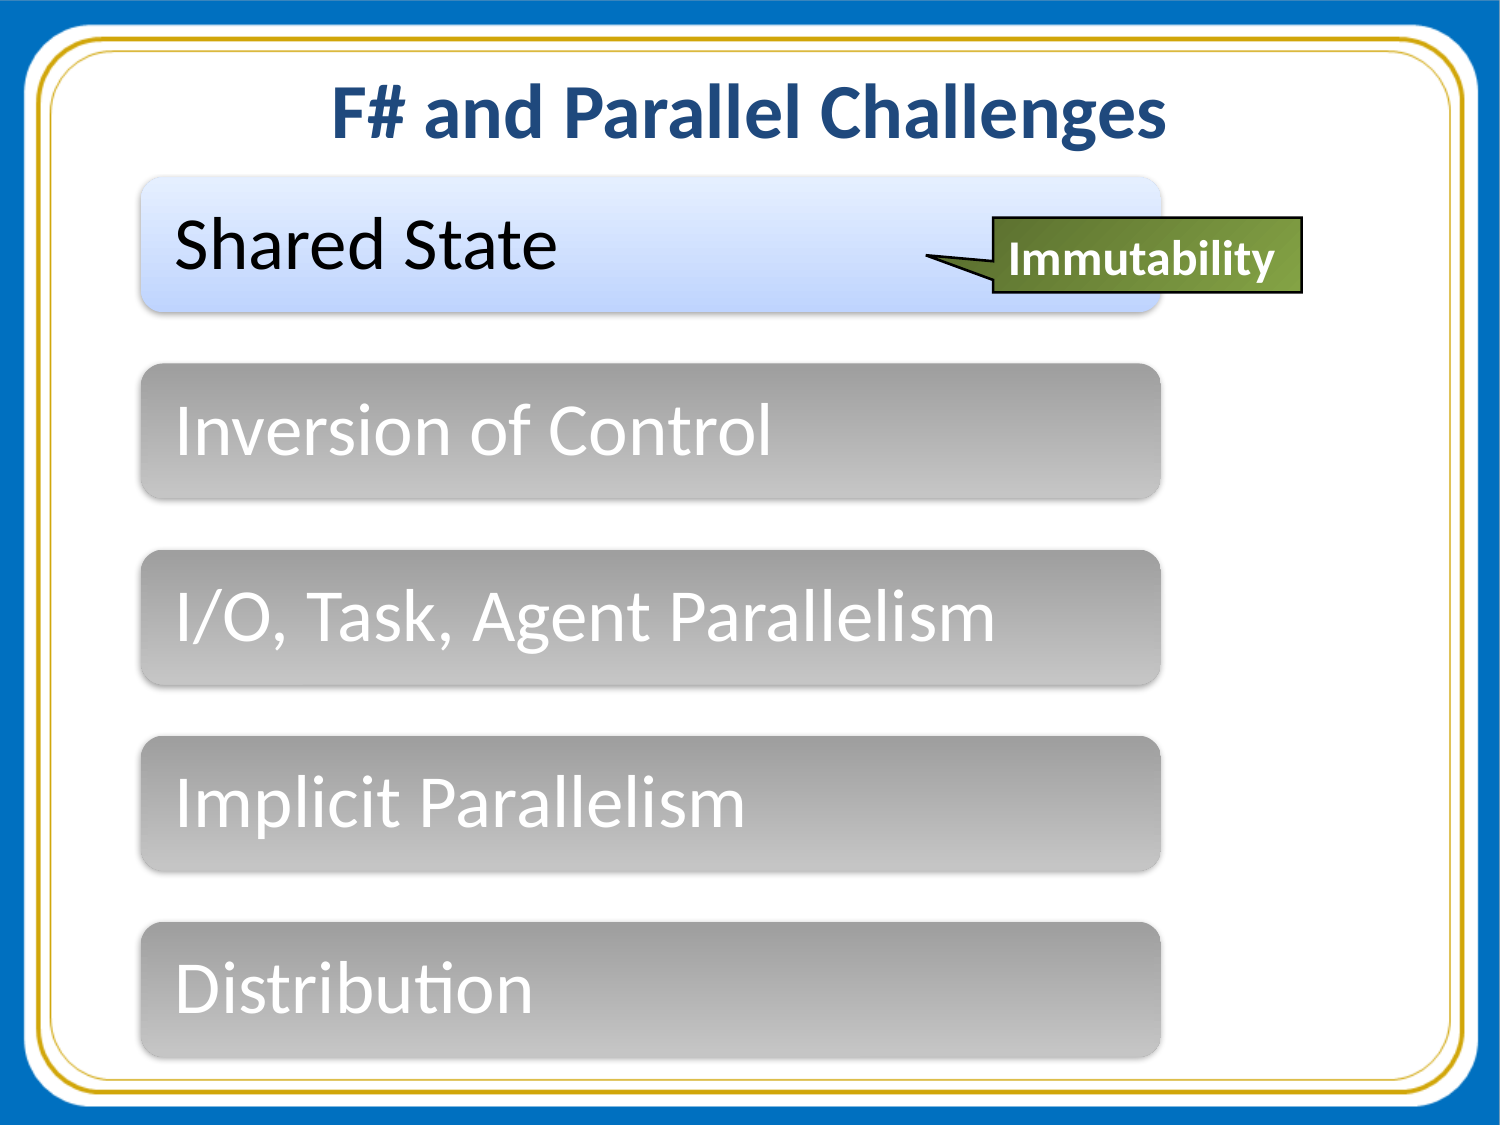

# F# and Parallel Challenges

Shared State
Immutability

Inversion of Control

I/O, Task, Agent Parallelism

Implicit Parallelism

Distribution